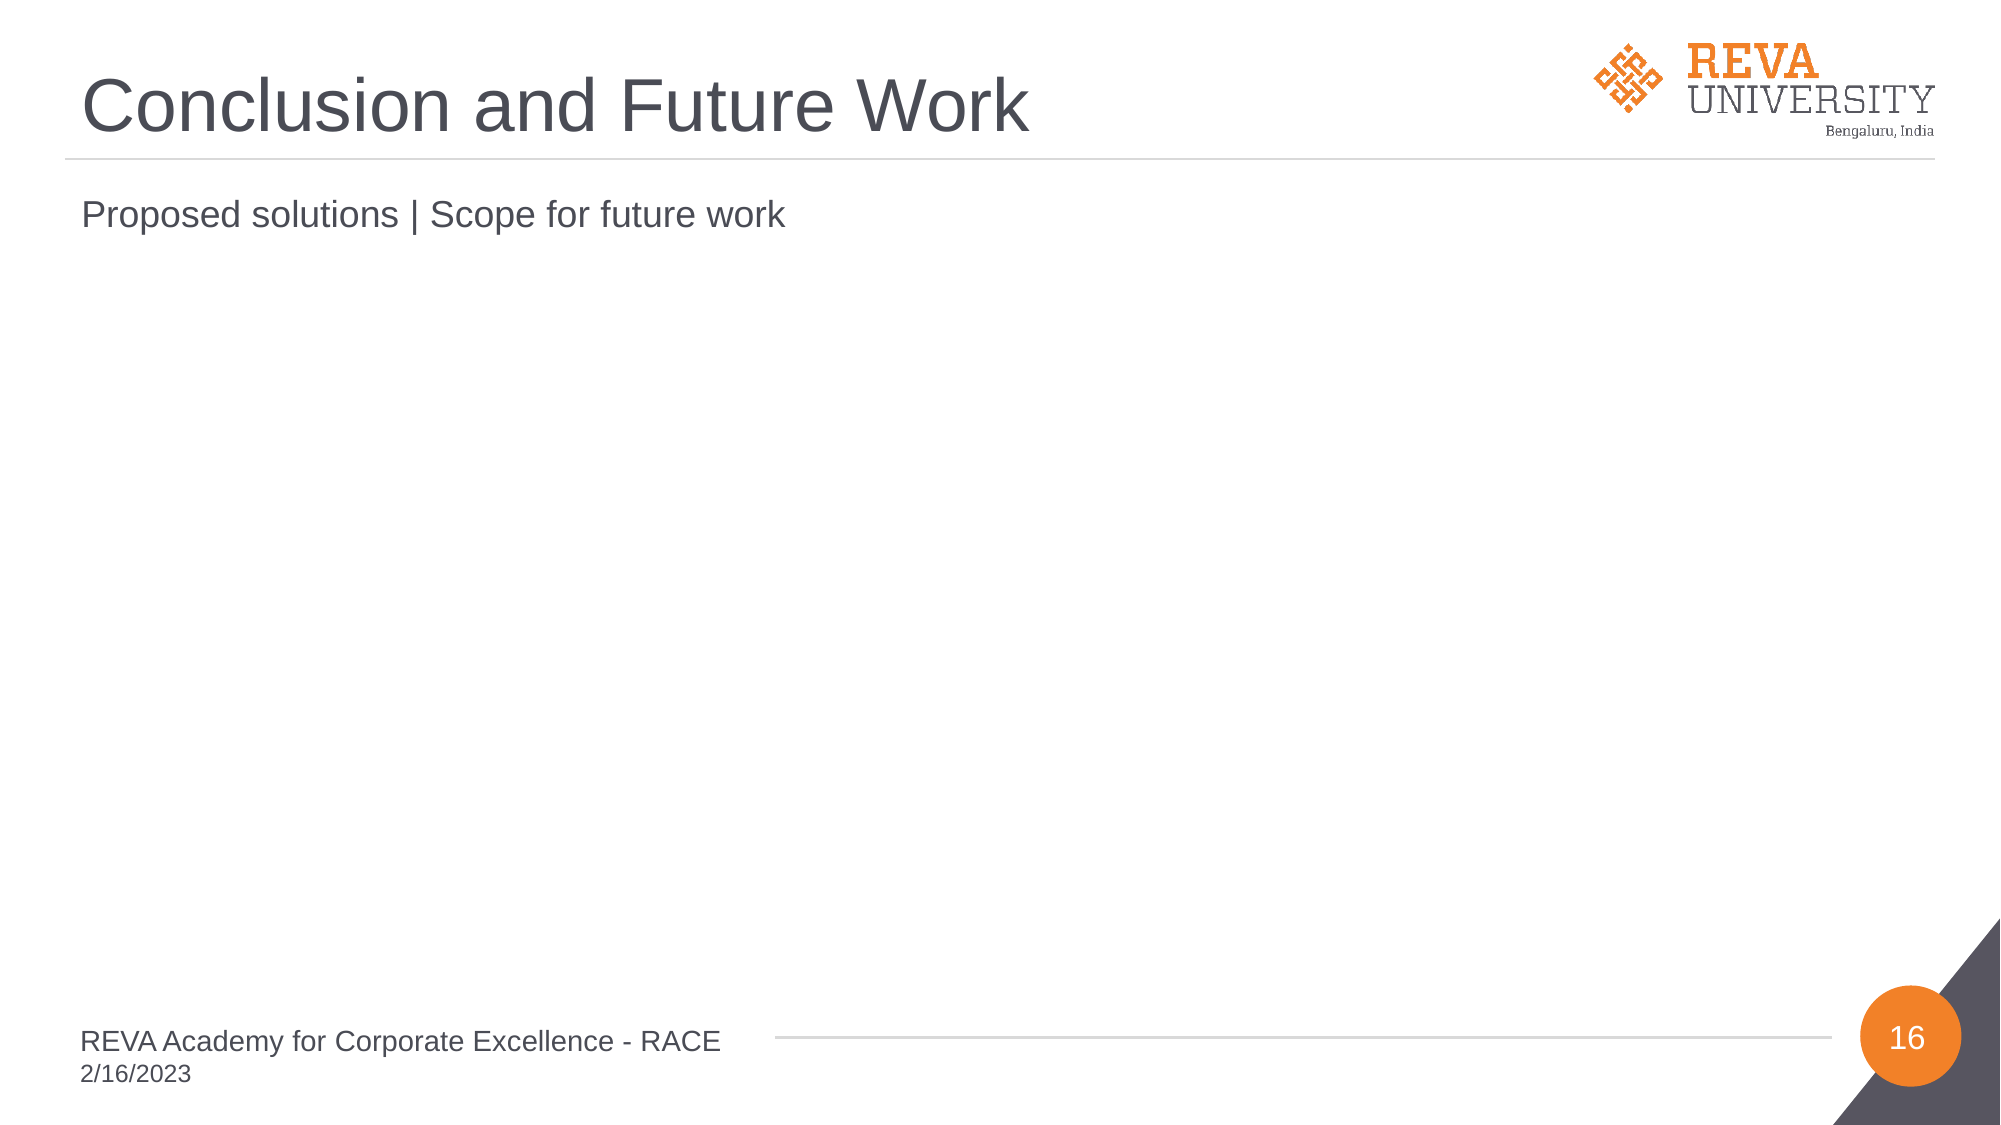

# Conclusion and Future Work
Proposed solutions | Scope for future work
16
REVA Academy for Corporate Excellence - RACE
2/16/2023